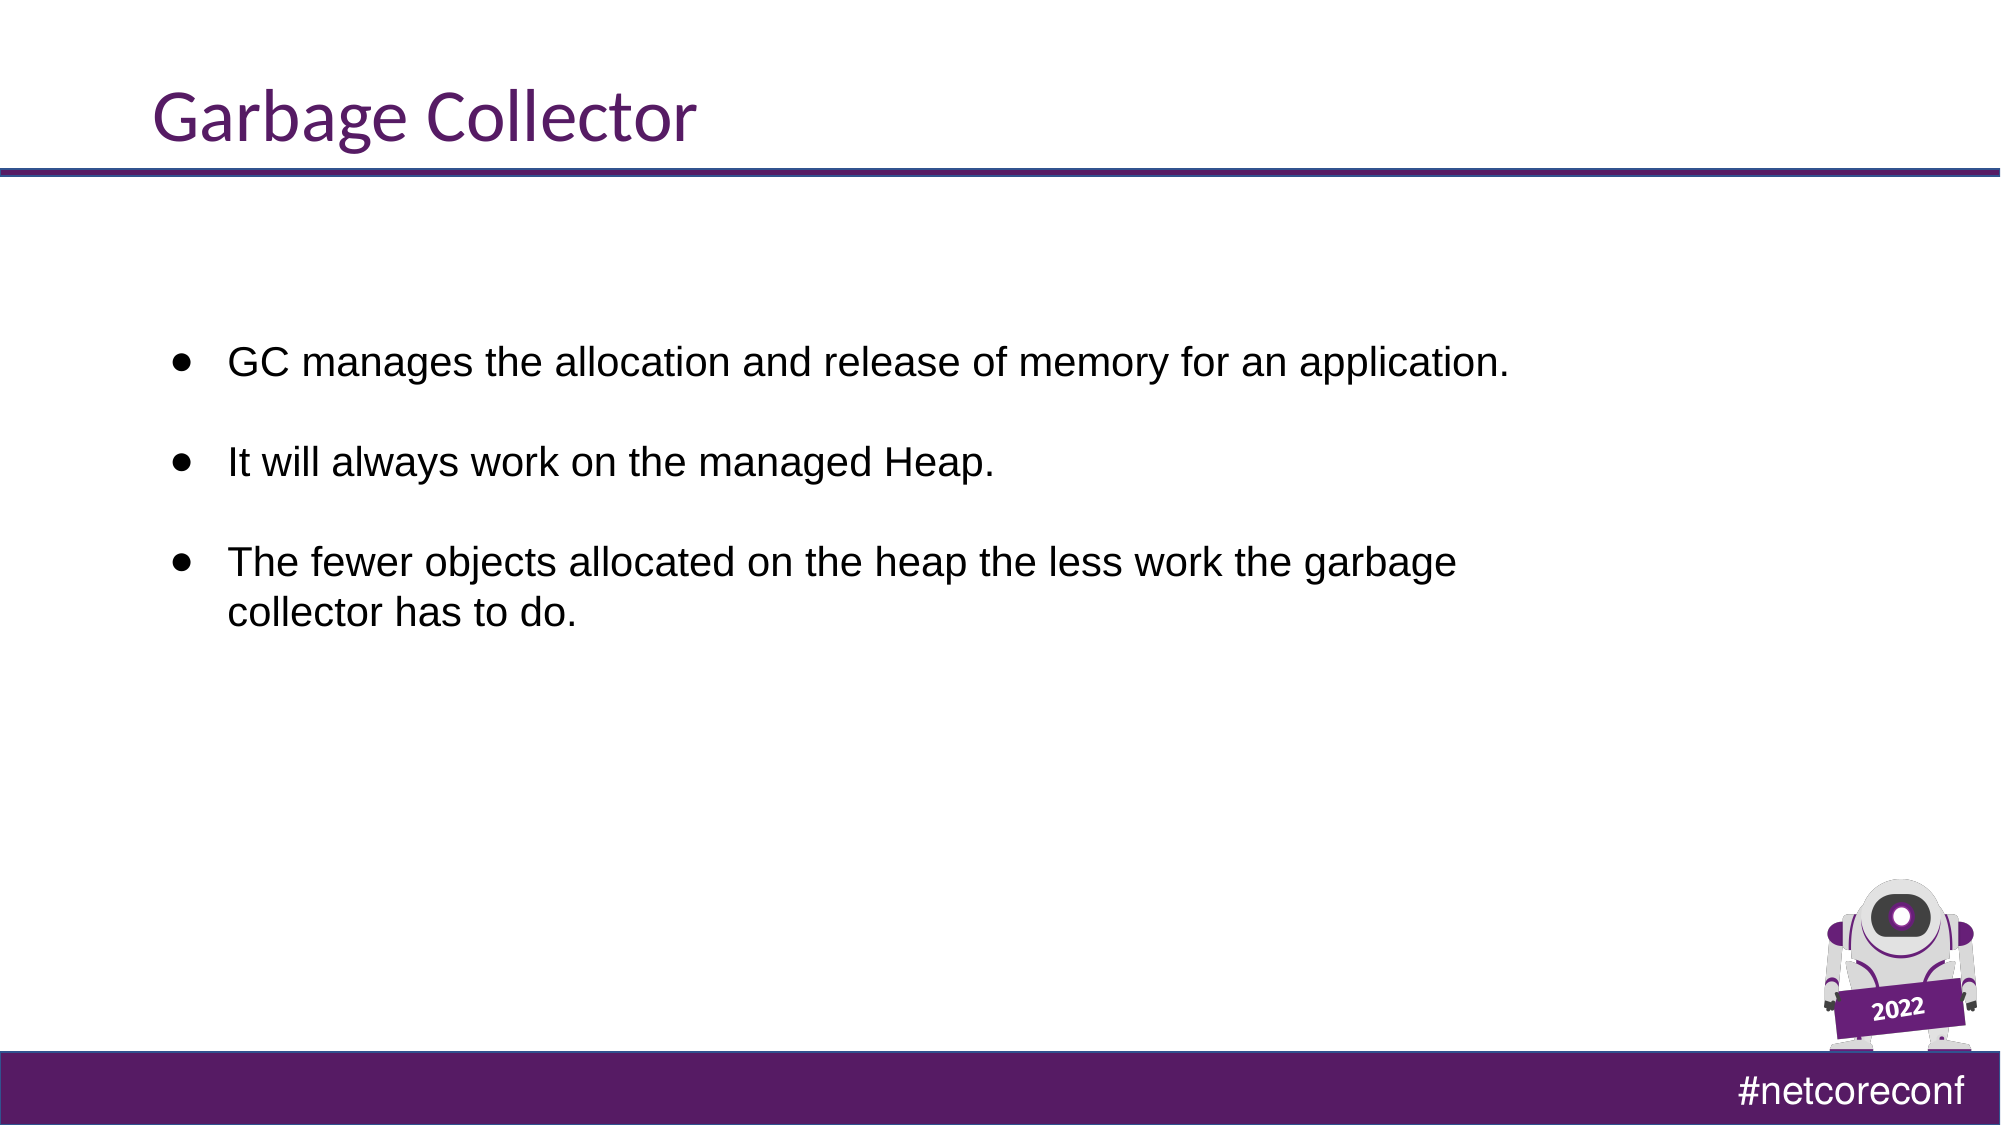

# Garbage Collector
GC manages the allocation and release of memory for an application.

It will always work on the managed Heap.

The fewer objects allocated on the heap the less work the garbage collector has to do.